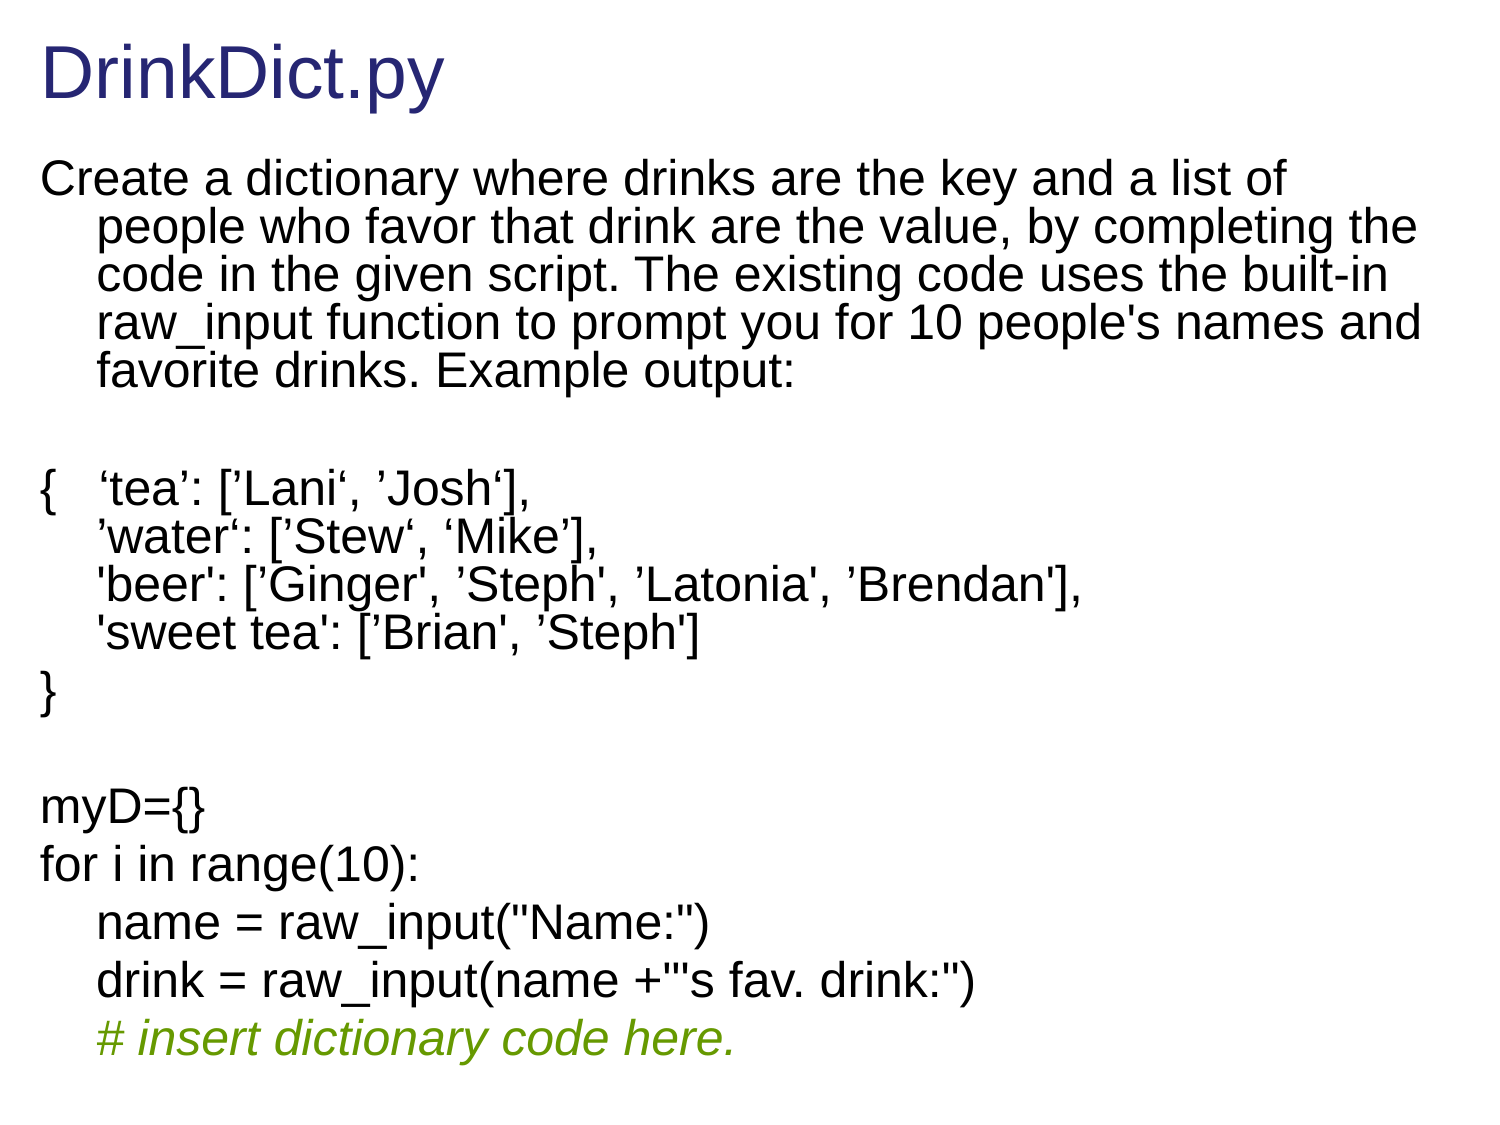

# DrinkDict.py
Create a dictionary where drinks are the key and a list of people who favor that drink are the value, by completing the code in the given script. The existing code uses the built-in raw_input function to prompt you for 10 people's names and favorite drinks. Example output:
{   ‘tea’: [’Lani‘, ’Josh‘],
’water‘: [’Stew‘, ‘Mike’],
'beer': [’Ginger', ’Steph', ’Latonia', ’Brendan'],
'sweet tea': [’Brian', ’Steph']
}

myD={}
for i in range(10):
    name = raw_input("Name:")
    drink = raw_input(name +"'s fav. drink:")
    # insert dictionary code here.